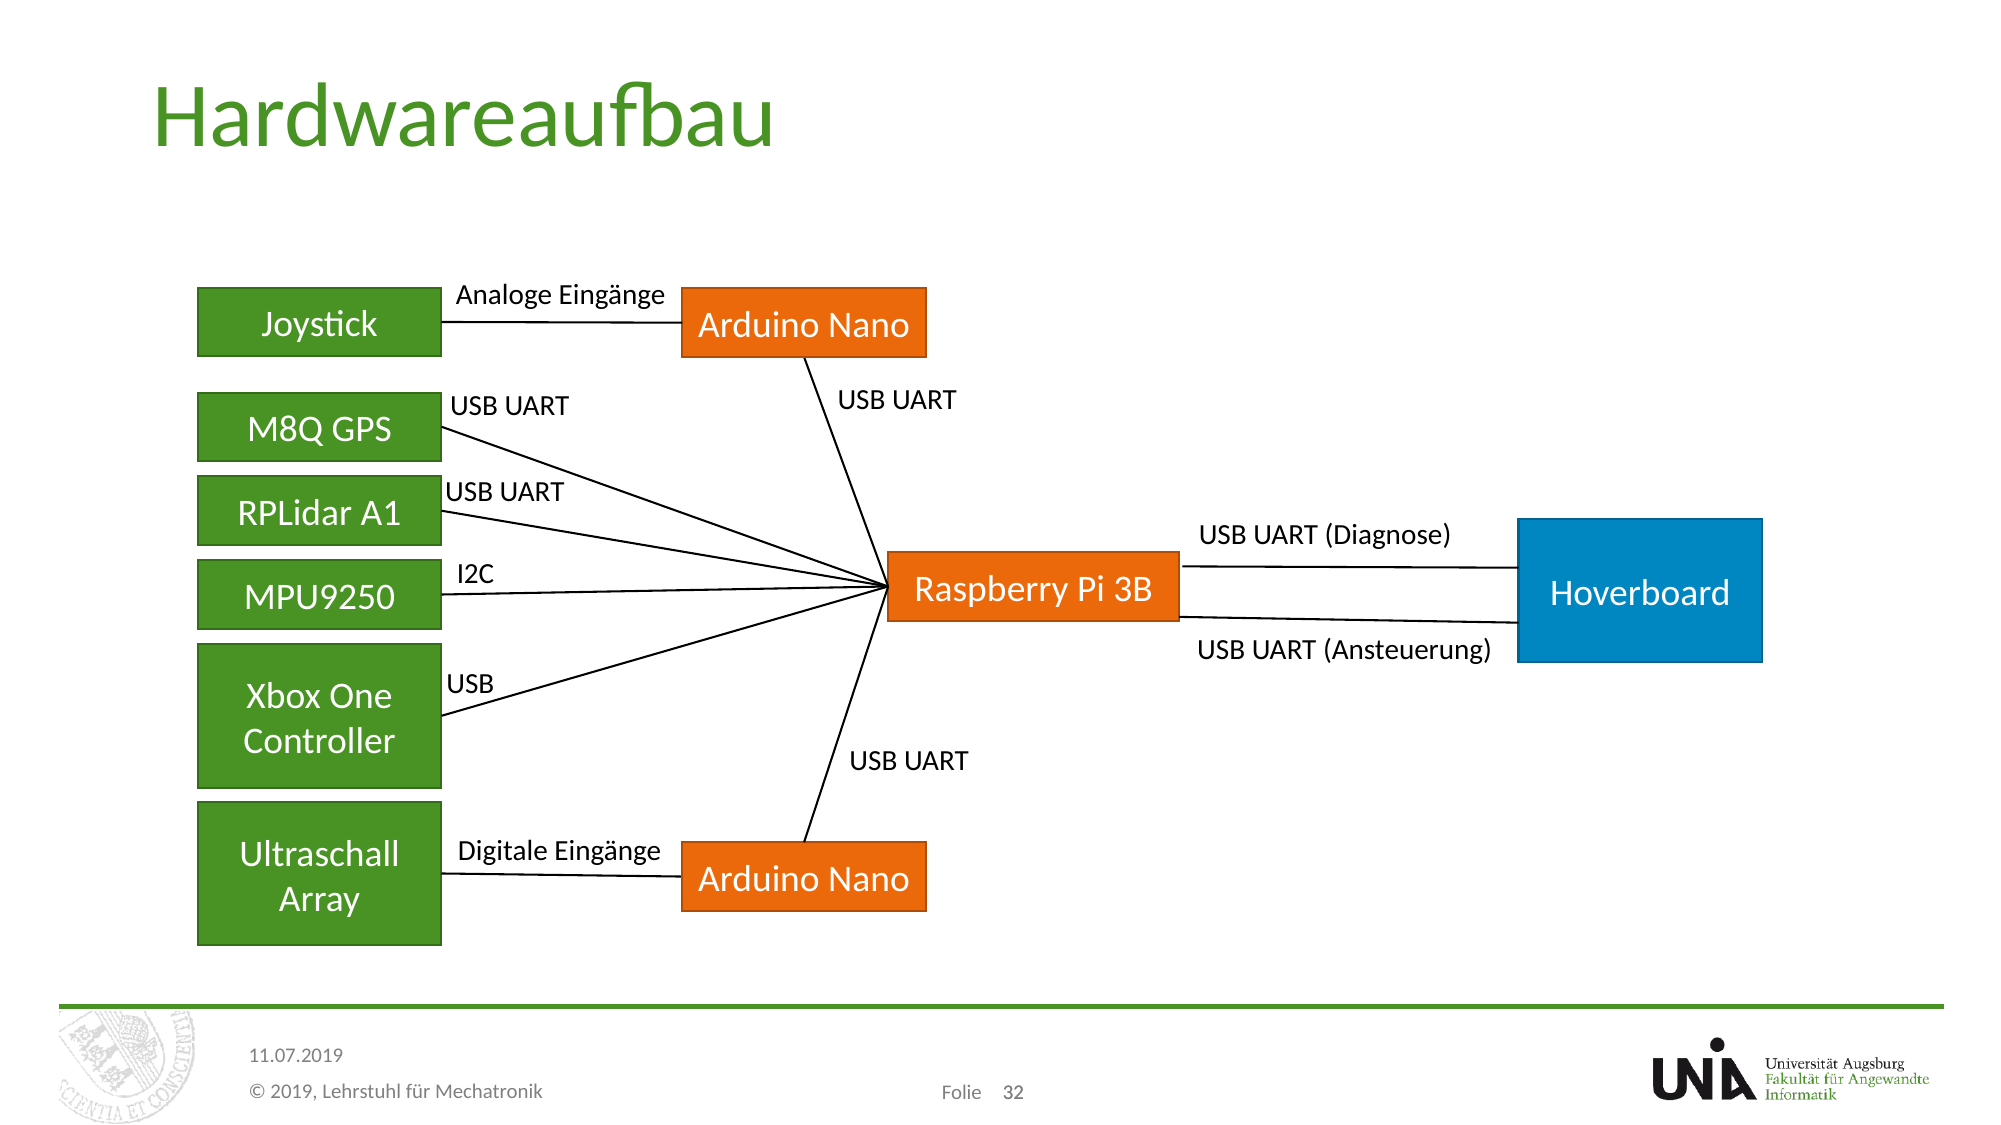

# Hardwareaufbau

Analoge Eingänge
Joystick
Arduino Nano
USB UART
USB UART
M8Q GPS
USB UART
RPLidar A1
USB UART (Diagnose)
Hoverboard
I2C
Raspberry Pi 3B
MPU9250
USB UART (Ansteuerung)
Xbox One Controller
USB
USB UART
Ultraschall Array
Digitale Eingänge
Arduino Nano
32